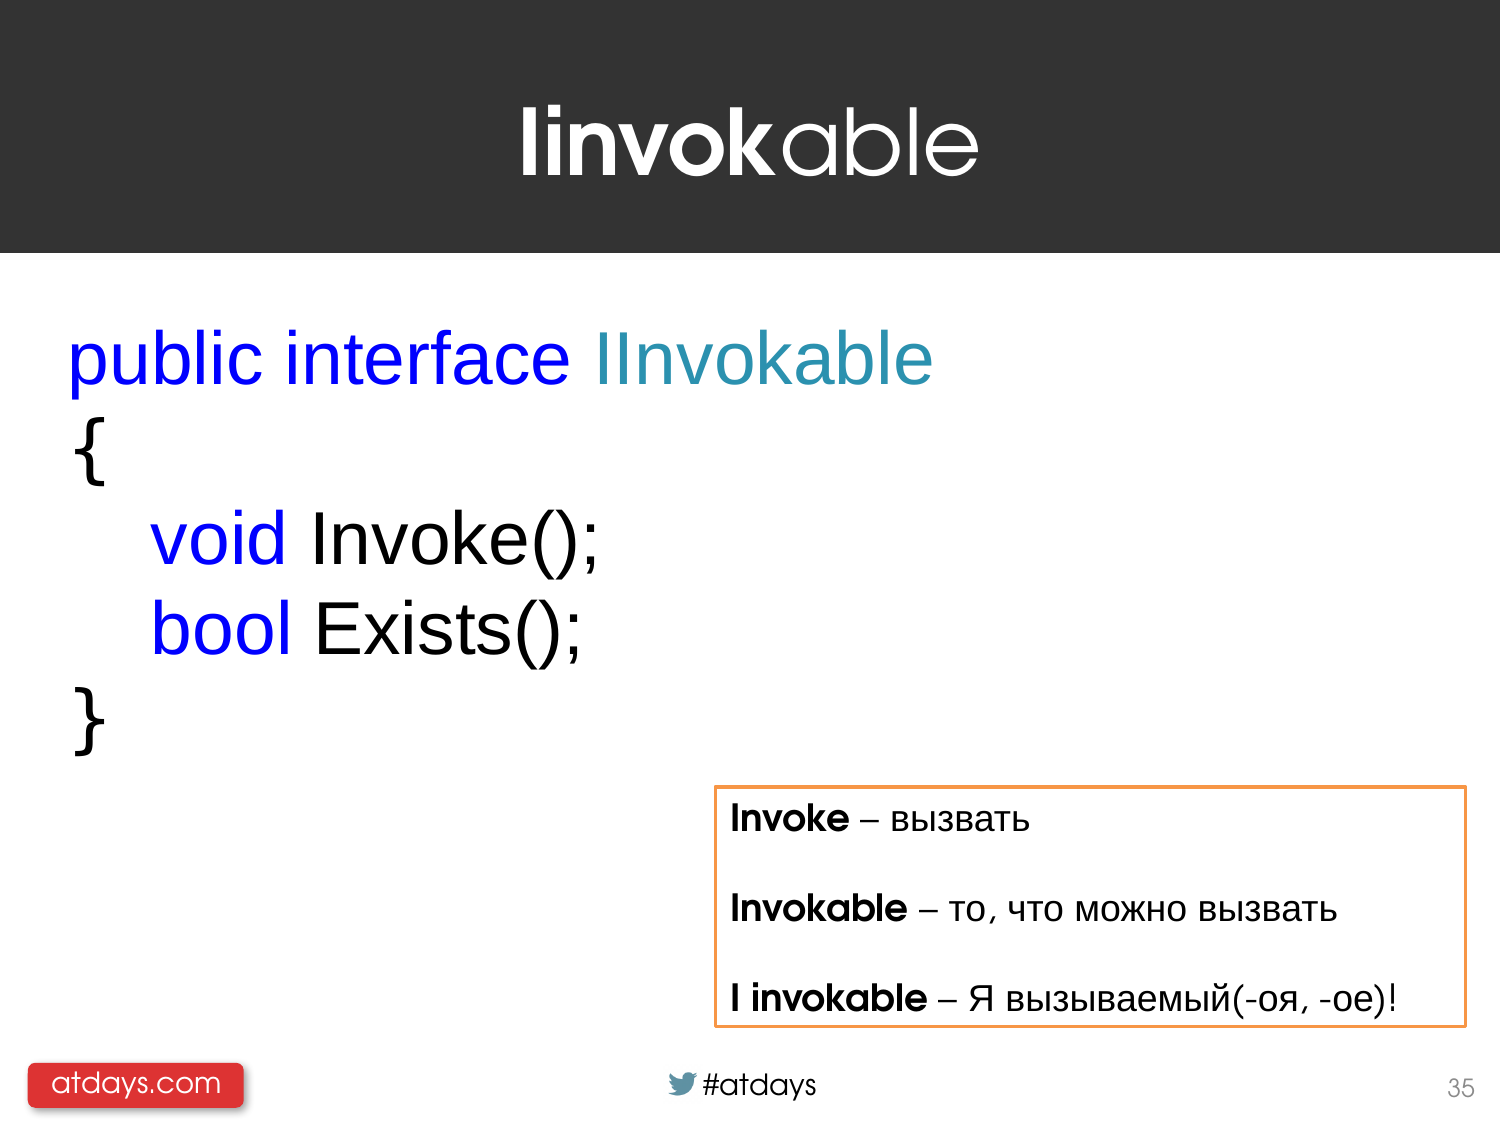

# Iinvokable
public interface IInvokable
{
    void Invoke();
    bool Exists();
}
Invoke – вызвать

Invokable – то, что можно вызвать

I invokable – Я вызываемый(-оя, -ое)!
35